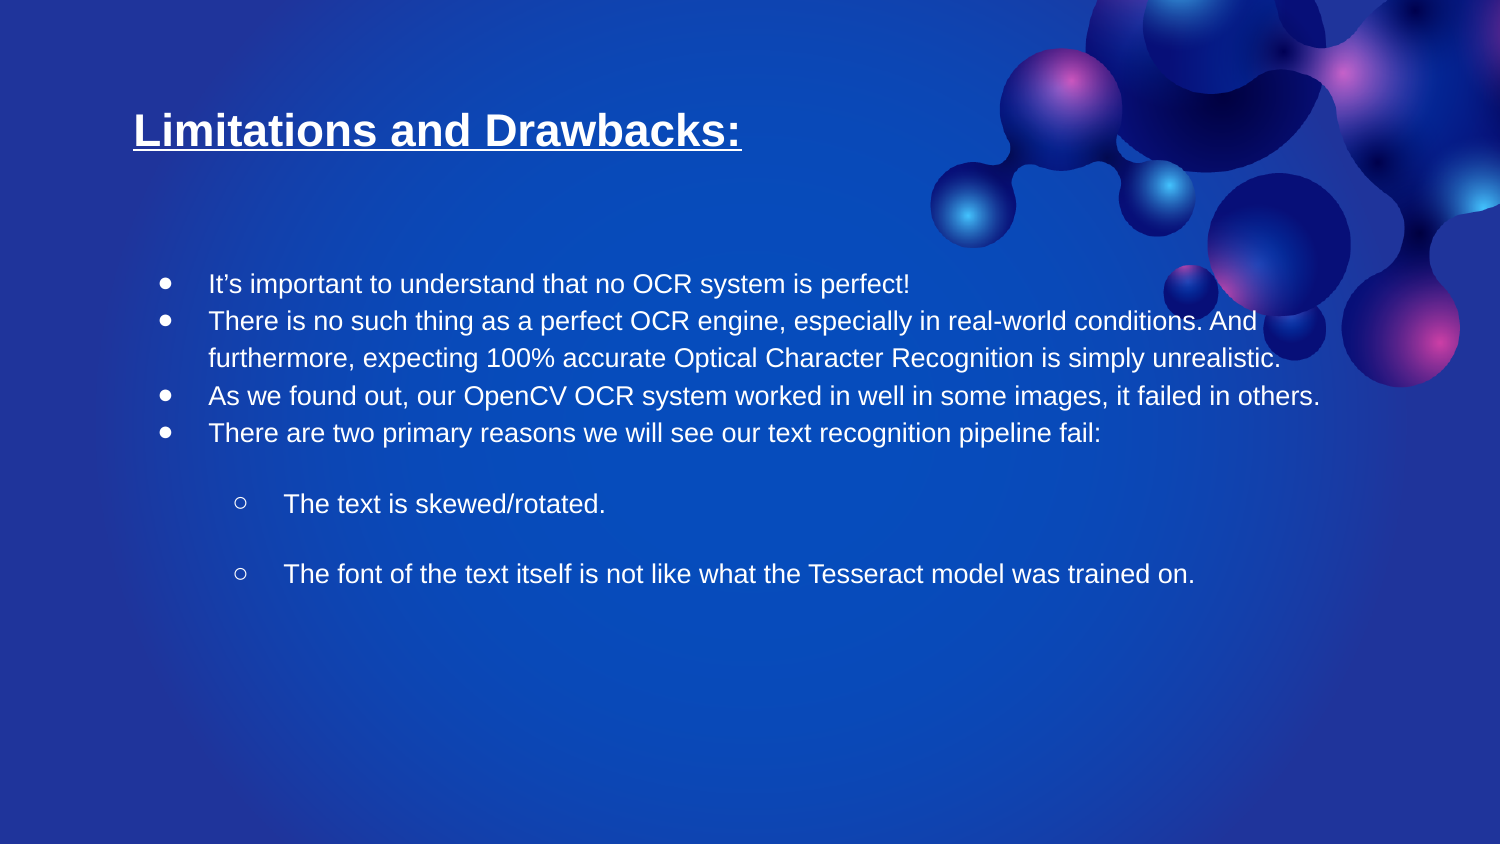

# Limitations and Drawbacks:
It’s important to understand that no OCR system is perfect!
There is no such thing as a perfect OCR engine, especially in real-world conditions. And furthermore, expecting 100% accurate Optical Character Recognition is simply unrealistic.
As we found out, our OpenCV OCR system worked in well in some images, it failed in others.
There are two primary reasons we will see our text recognition pipeline fail:
The text is skewed/rotated.
The font of the text itself is not like what the Tesseract model was trained on.